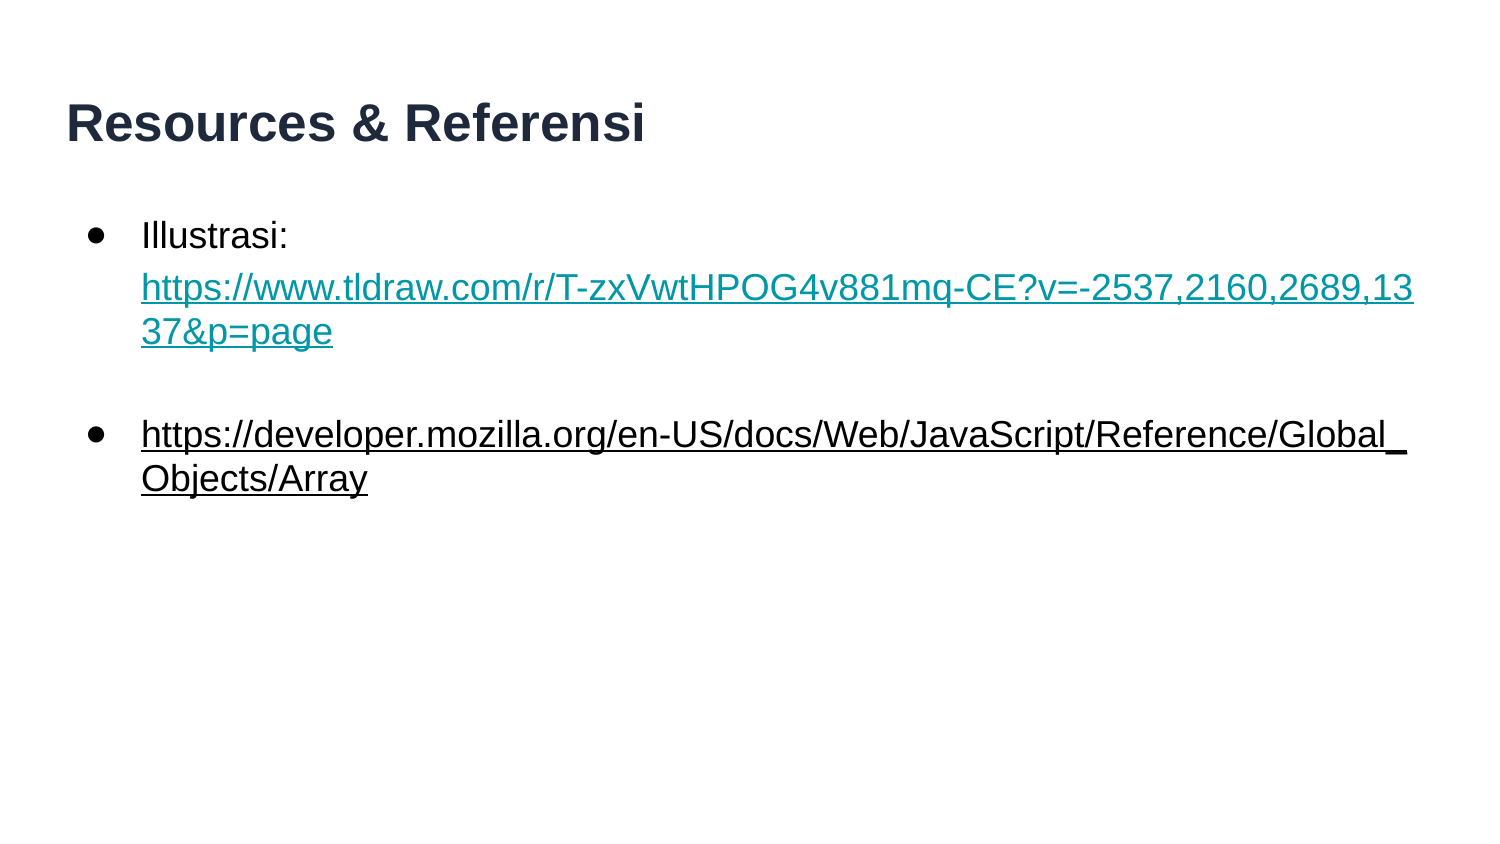

# Resources & Referensi
Illustrasi: https://www.tldraw.com/r/T-zxVwtHPOG4v881mq-CE?v=-2537,2160,2689,1337&p=page
https://developer.mozilla.org/en-US/docs/Web/JavaScript/Reference/Global_Objects/Array